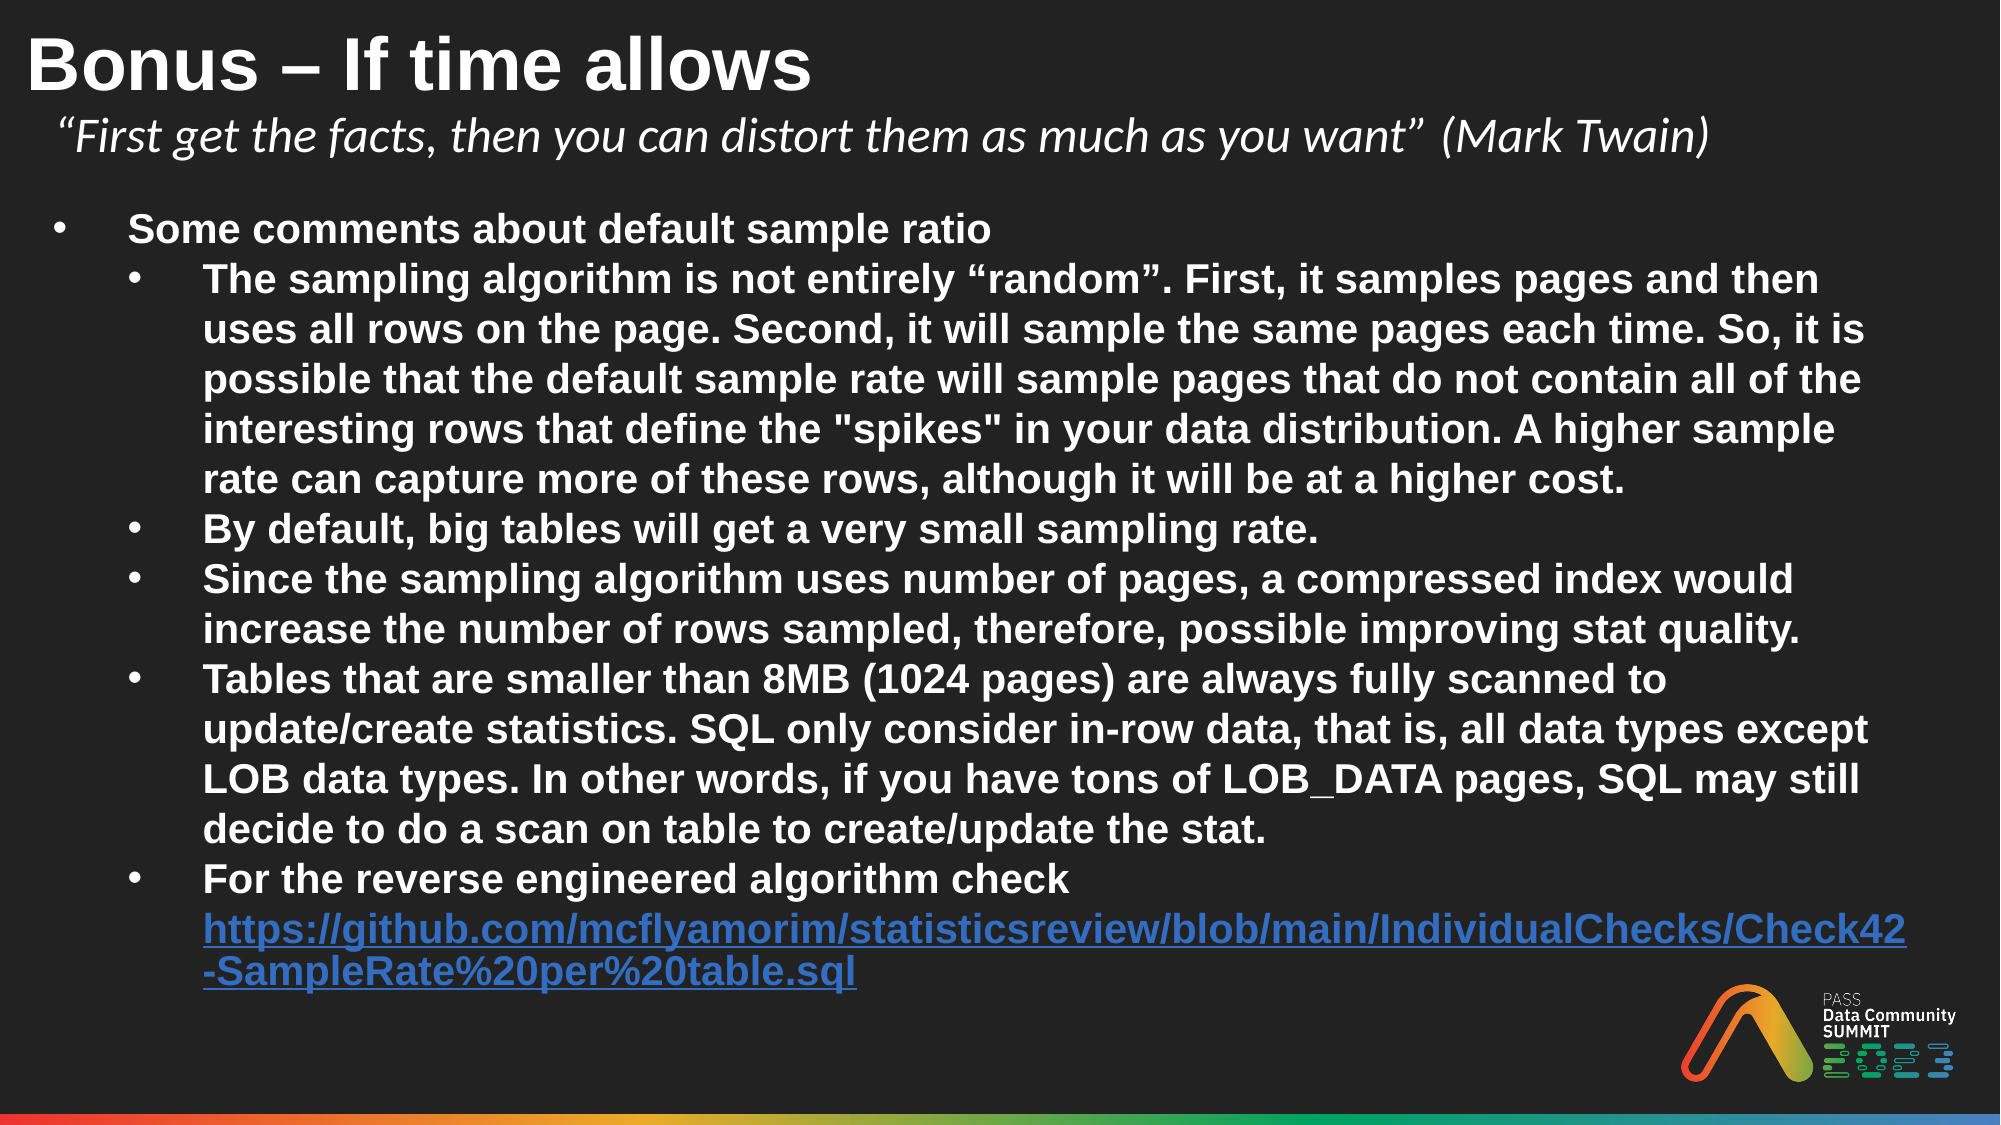

# Bonus – If time allows
“First get the facts, then you can distort them as much as you want” (Mark Twain)
Some comments about default sample ratio
The sampling algorithm is not entirely “random”. First, it samples pages and then uses all rows on the page. Second, it will sample the same pages each time. So, it is possible that the default sample rate will sample pages that do not contain all of the interesting rows that define the "spikes" in your data distribution. A higher sample rate can capture more of these rows, although it will be at a higher cost.
By default, big tables will get a very small sampling rate.
Since the sampling algorithm uses number of pages, a compressed index would increase the number of rows sampled, therefore, possible improving stat quality.
Tables that are smaller than 8MB (1024 pages) are always fully scanned to update/create statistics. SQL only consider in-row data, that is, all data types except LOB data types. In other words, if you have tons of LOB_DATA pages, SQL may still decide to do a scan on table to create/update the stat.
For the reverse engineered algorithm check https://github.com/mcflyamorim/statisticsreview/blob/main/IndividualChecks/Check42-SampleRate%20per%20table.sql